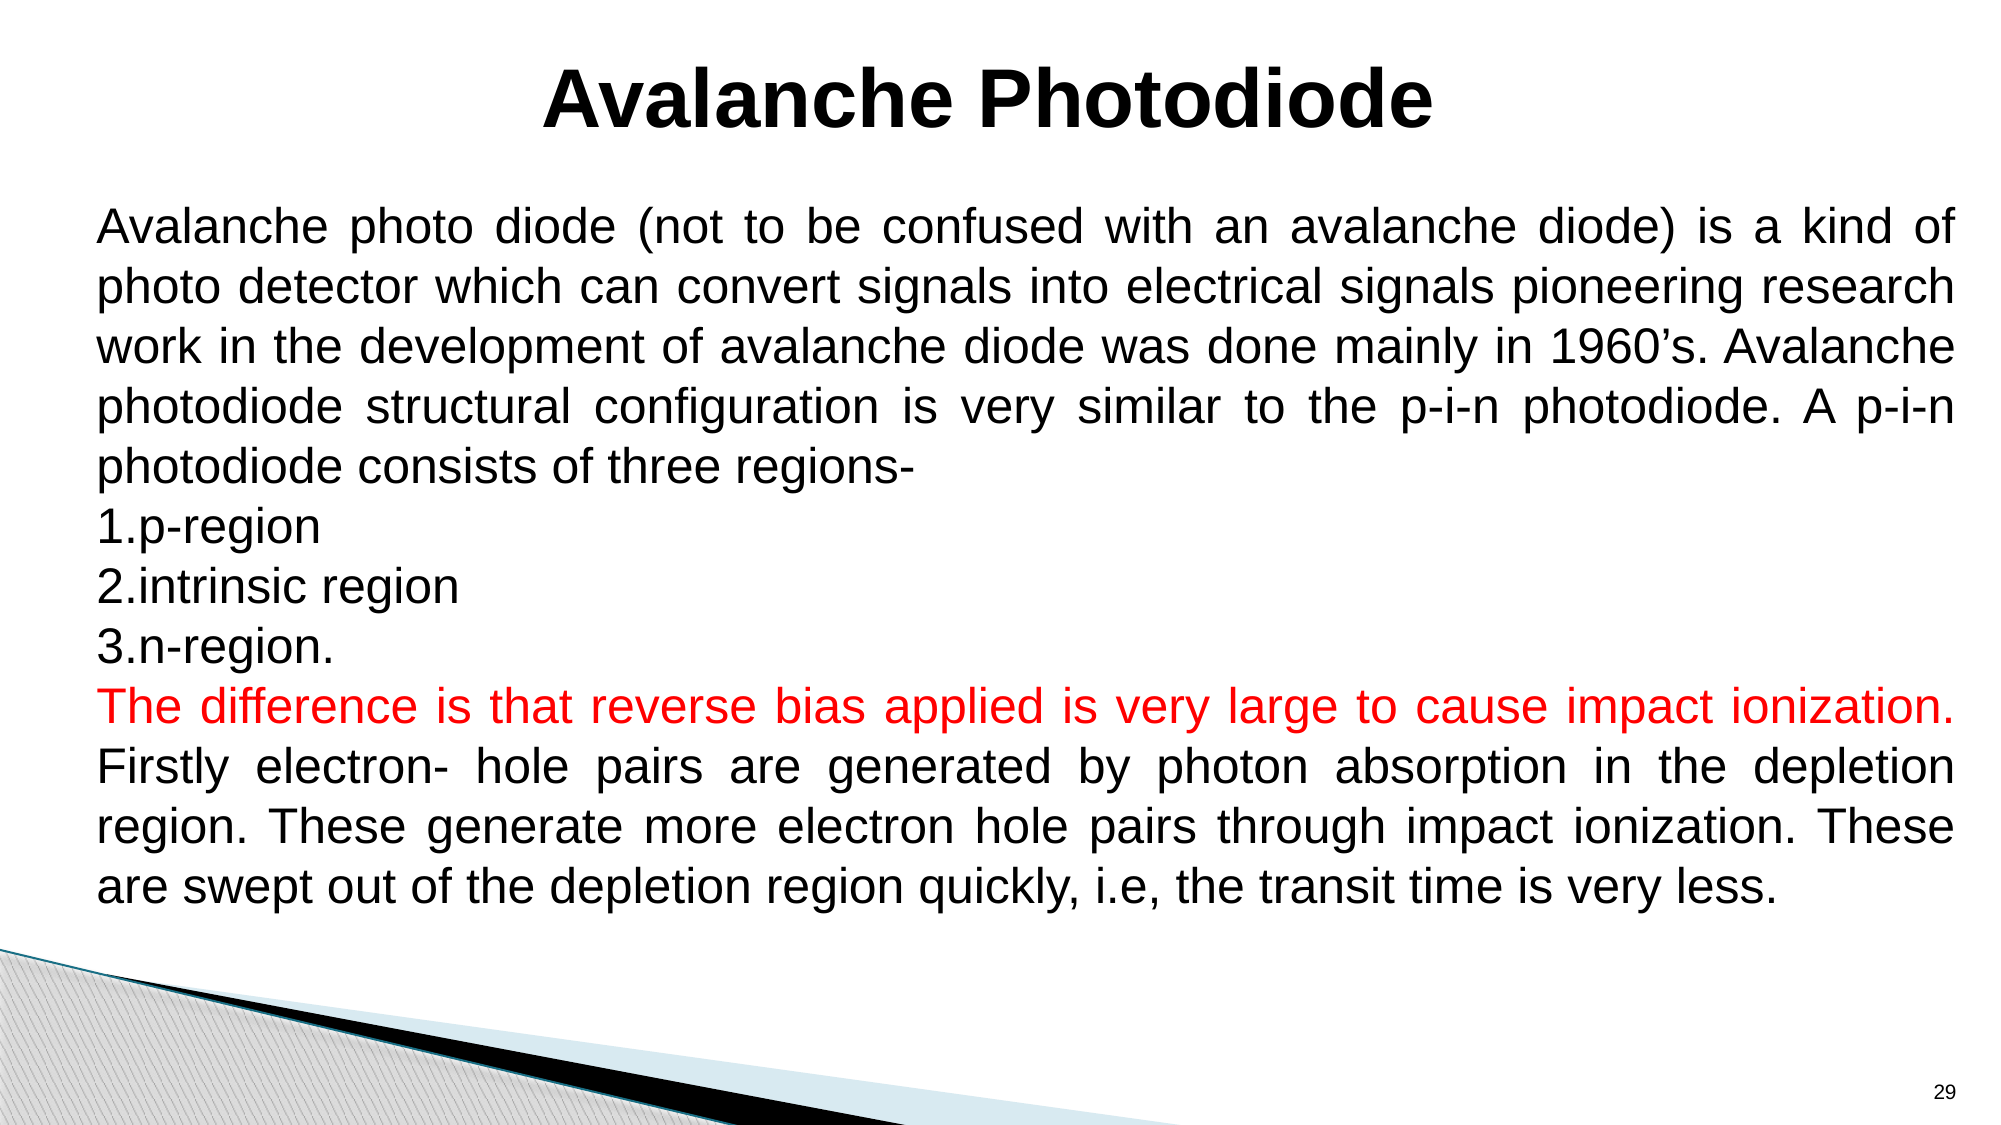

Avalanche Photodiode
Avalanche photo diode (not to be confused with an avalanche diode) is a kind of photo detector which can convert signals into electrical signals pioneering research work in the development of avalanche diode was done mainly in 1960’s. Avalanche photodiode structural configuration is very similar to the p-i-n photodiode. A p-i-n photodiode consists of three regions-
p-region
intrinsic region
n-region.
The difference is that reverse bias applied is very large to cause impact ionization. Firstly electron- hole pairs are generated by photon absorption in the depletion region. These generate more electron hole pairs through impact ionization. These are swept out of the depletion region quickly, i.e, the transit time is very less.
29